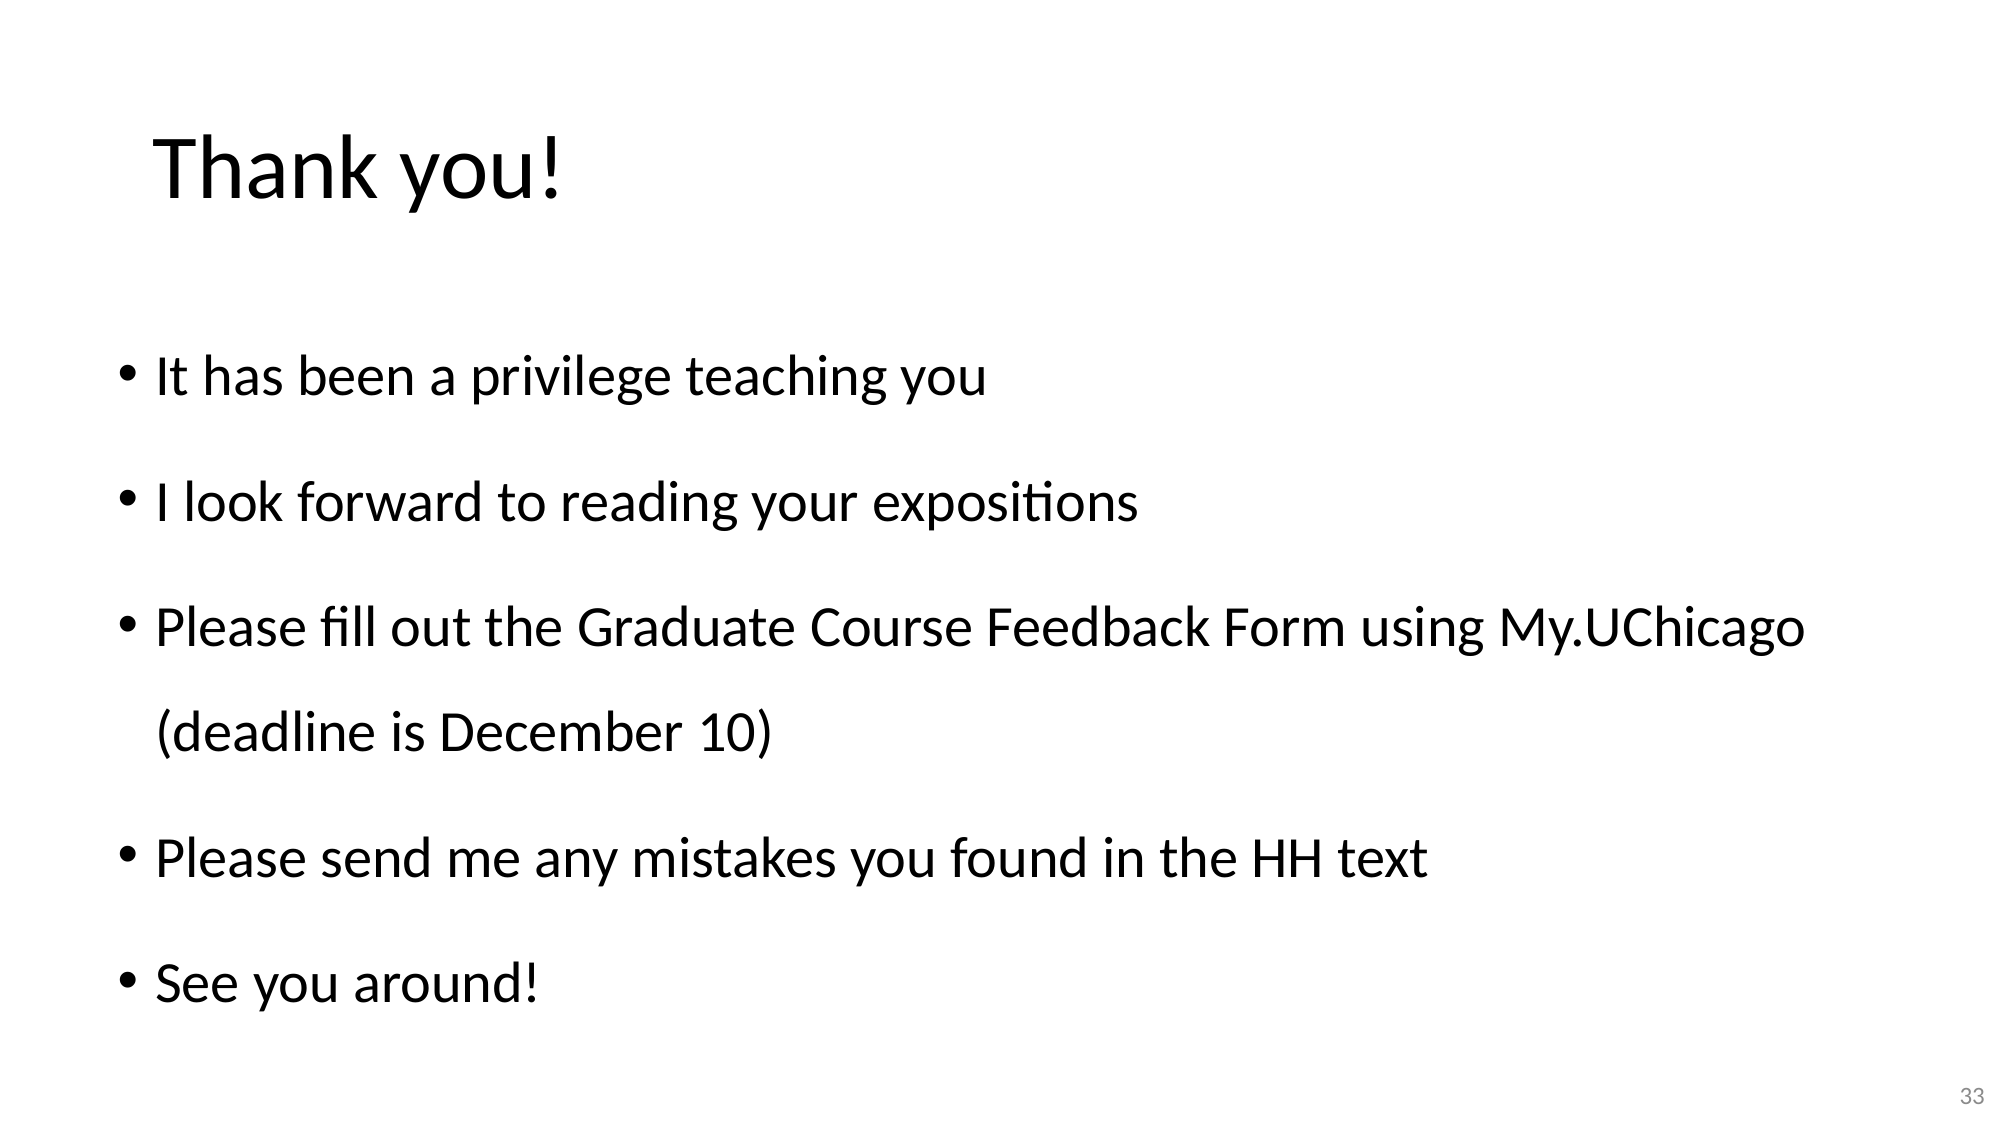

# Thank you!
It has been a privilege teaching you
I look forward to reading your expositions
Please fill out the Graduate Course Feedback Form using My.UChicago (deadline is December 10)
Please send me any mistakes you found in the HH text
See you around!
33